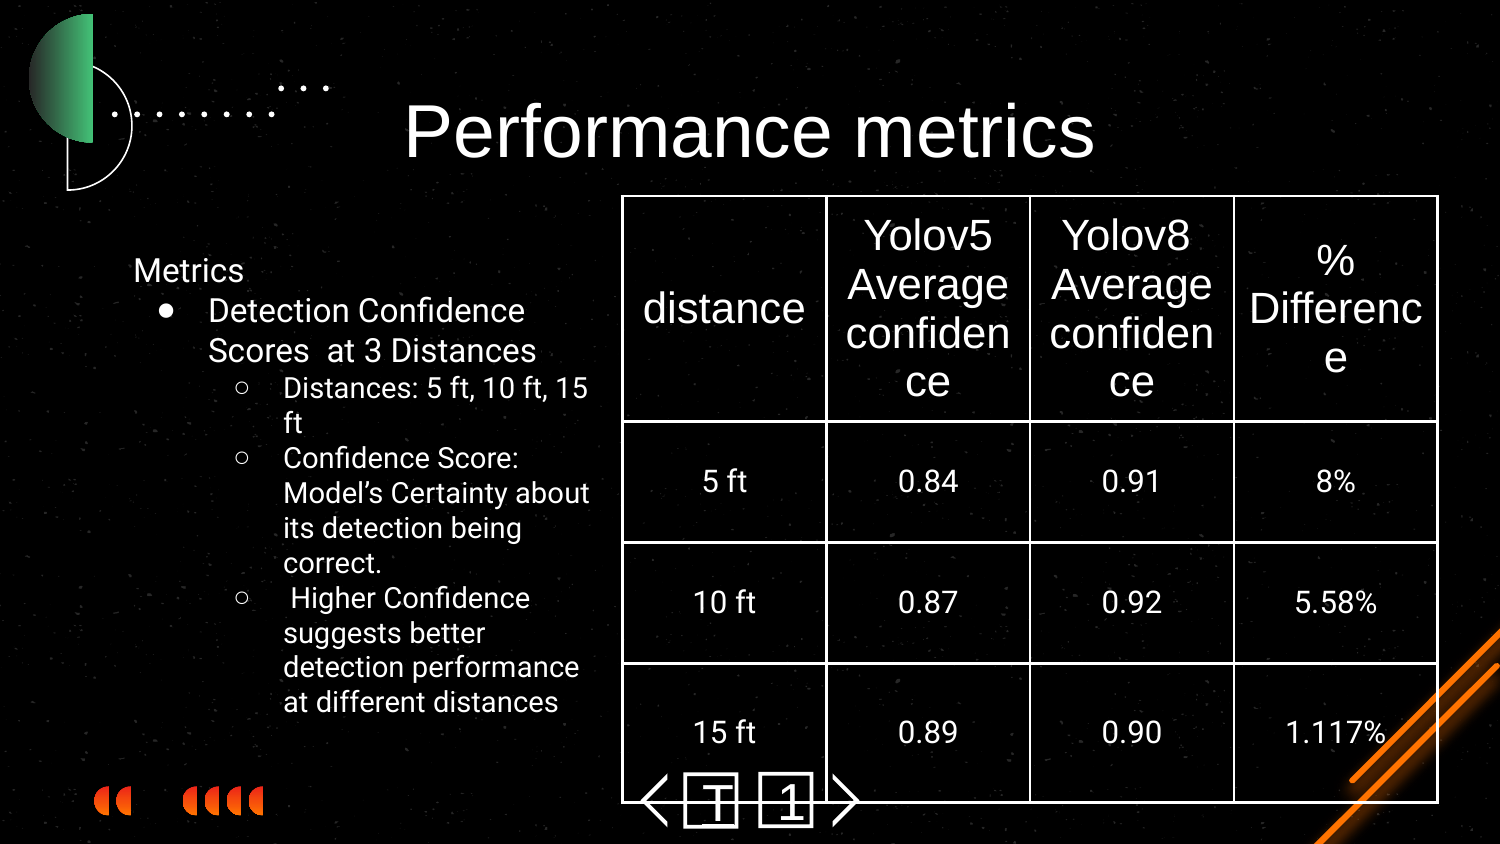

# Performance metrics
| distance | Yolov5 Average confidence | Yolov8 Average confidence | % Difference |
| --- | --- | --- | --- |
| 5 ft | 0.84 | 0.91 | 8% |
| 10 ft | 0.87 | 0.92 | 5.58% |
| 15 ft | 0.89 | 0.90 | 1.117% |
Metrics
Detection Confidence Scores  at 3 Distances
Distances: 5 ft, 10 ft, 15 ft
Confidence Score: Model’s Certainty about its detection being correct.
 Higher Confidence suggests better detection performance at different distances
1
T